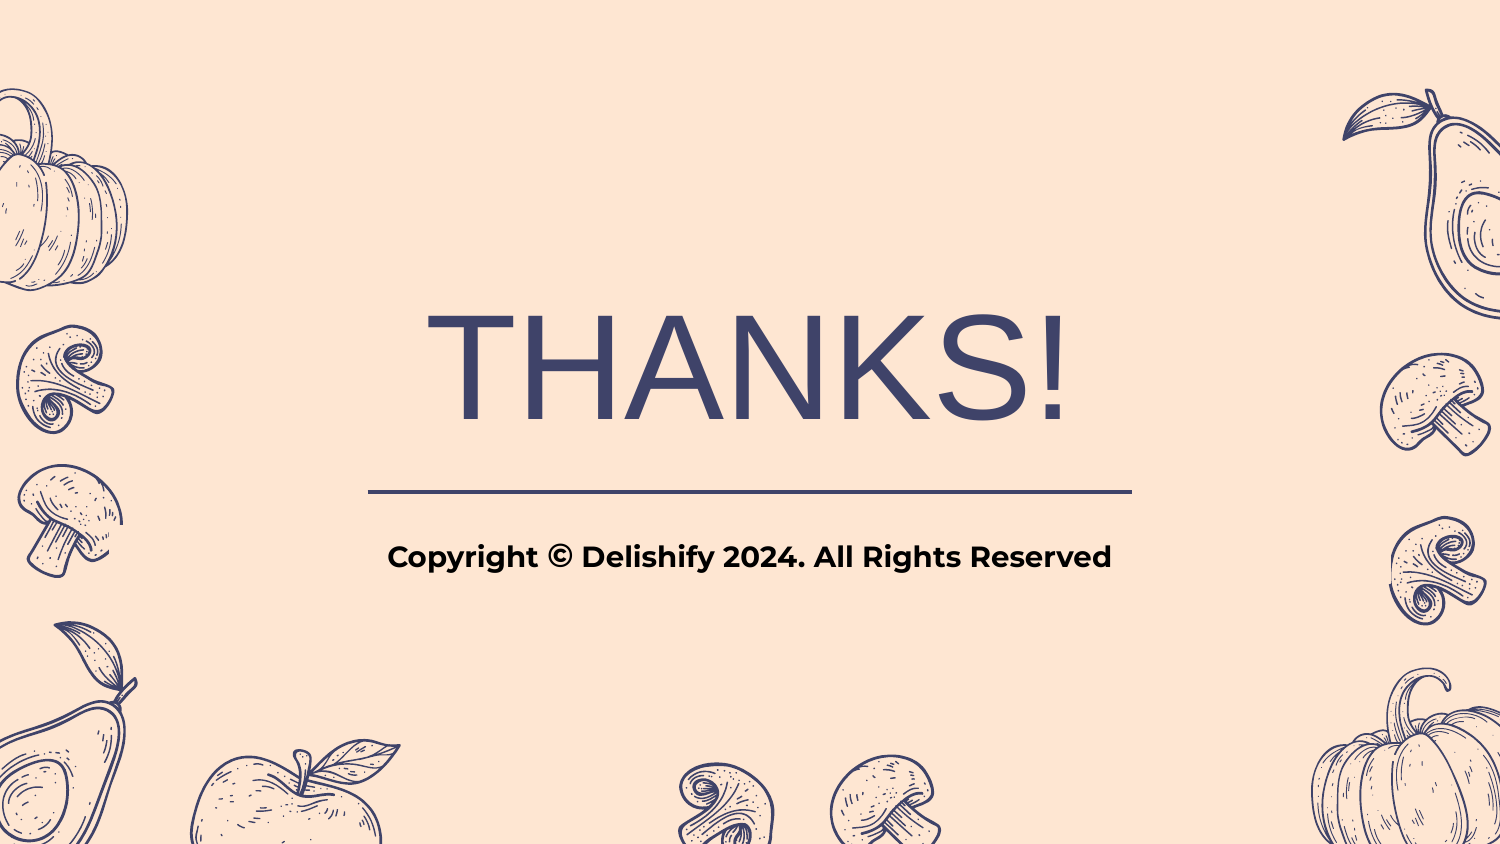

# THANKS!

Copyright © Delishify 2024. All Rights Reserved